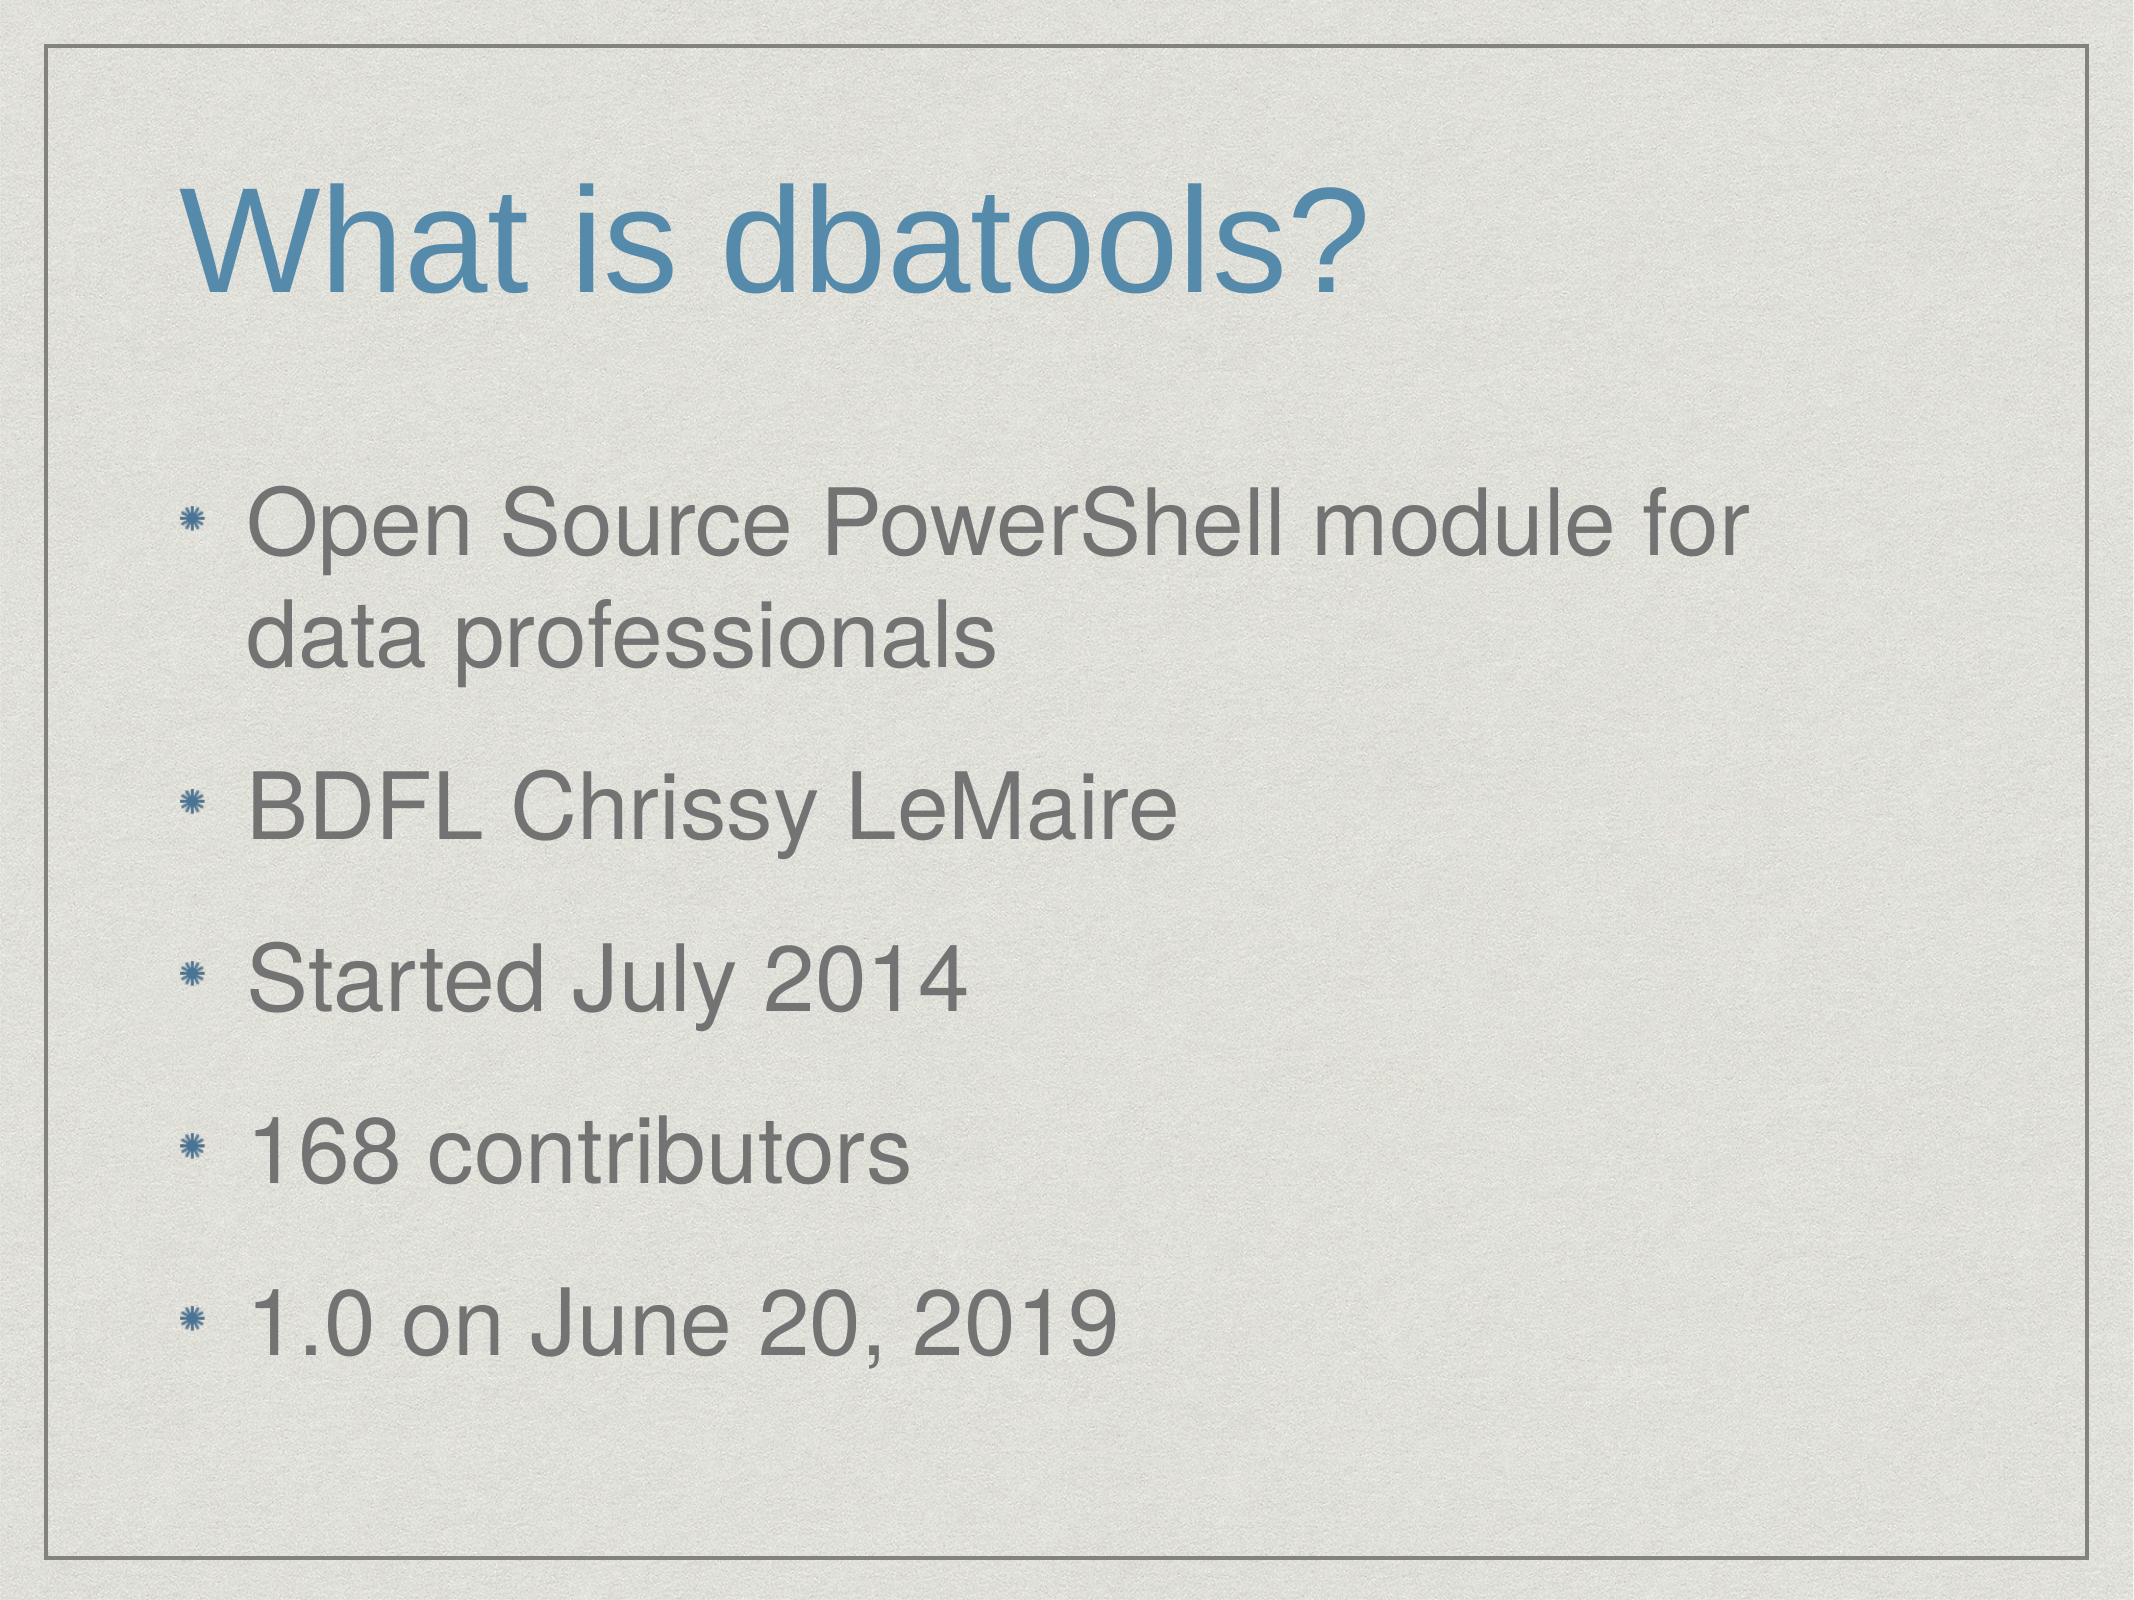

# What is dbatools?
Open Source PowerShell module for data professionals
BDFL Chrissy LeMaire
Started July 2014
168 contributors
1.0 on June 20, 2019